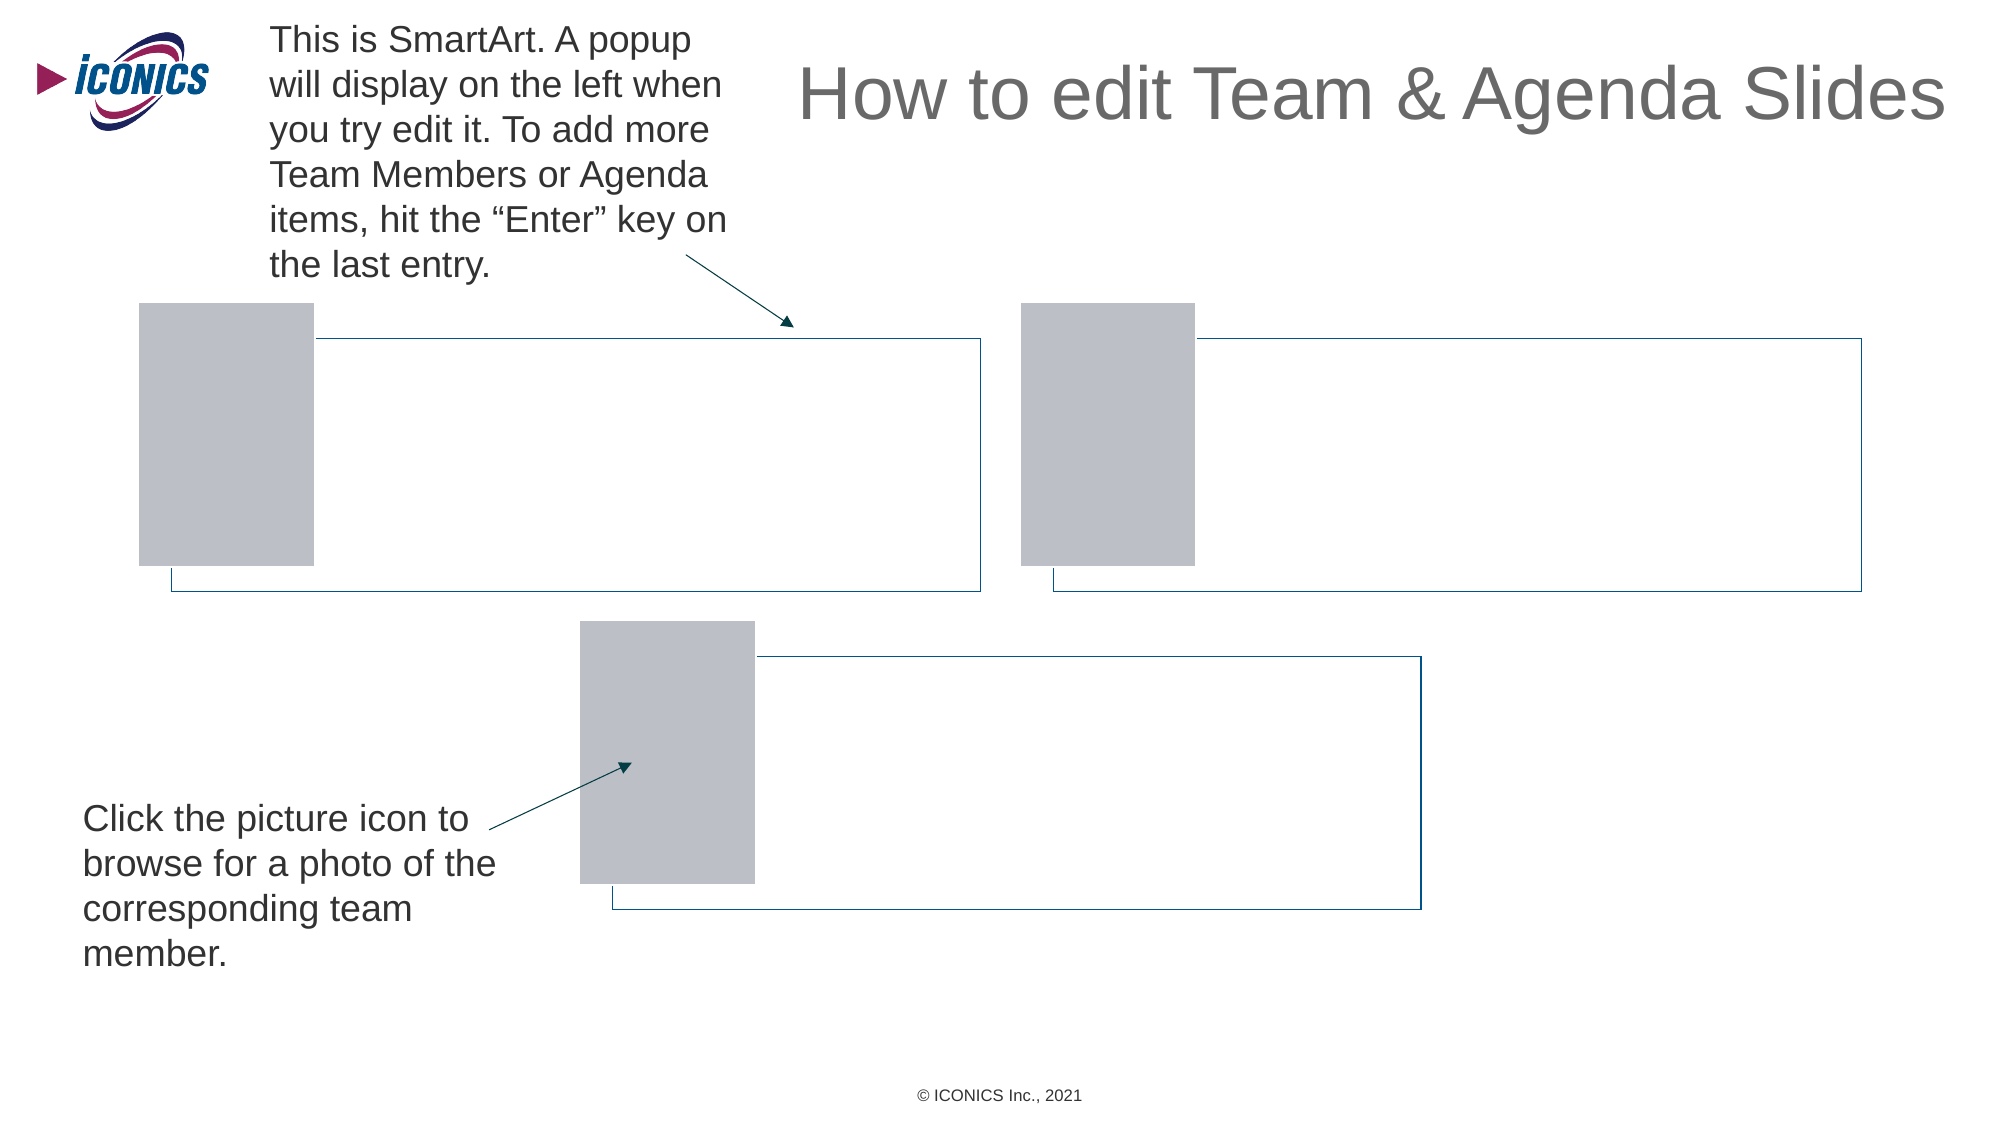

This is SmartArt. A popup will display on the left when you try edit it. To add more Team Members or Agenda items, hit the “Enter” key on the last entry.
# How to edit Team & Agenda Slides

Click the picture icon to browse for a photo of the corresponding team member.